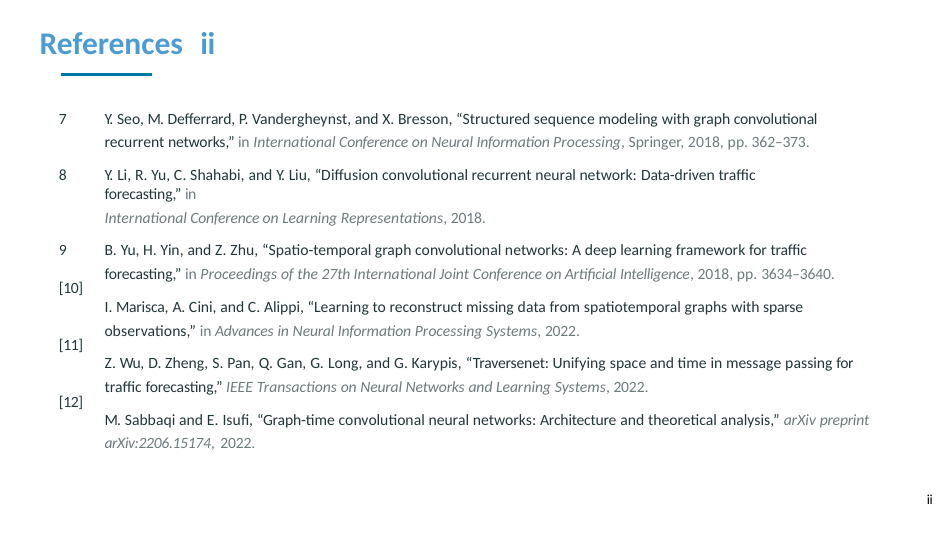

# References  ii

Y. Seo, M. Defferrard, P. Vandergheynst, and X. Bresson, “Structured sequence modeling with graph convolutional recurrent networks,” in International Conference on Neural Information Processing, Springer, 2018, pp. 362–373.
Y. Li, R. Yu, C. Shahabi, and Y. Liu, “Diffusion convolutional recurrent neural network: Data-driven traffic forecasting,” in
International Conference on Learning Representations, 2018.
B. Yu, H. Yin, and Z. Zhu, “Spatio-temporal graph convolutional networks: A deep learning framework for traffic forecasting,” in Proceedings of the 27th International Joint Conference on Artificial Intelligence, 2018, pp. 3634–3640.
I. Marisca, A. Cini, and C. Alippi, “Learning to reconstruct missing data from spatiotemporal graphs with sparse observations,” in Advances in Neural Information Processing Systems, 2022.
Z. Wu, D. Zheng, S. Pan, Q. Gan, G. Long, and G. Karypis, “Traversenet: Unifying space and time in message passing for traffic forecasting,” IEEE Transactions on Neural Networks and Learning Systems, 2022.
M. Sabbaqi and E. Isufi, “Graph-time convolutional neural networks: Architecture and theoretical analysis,” arXiv preprint arXiv:2206.15174, 2022.
[10]
[11]
[12]
ii